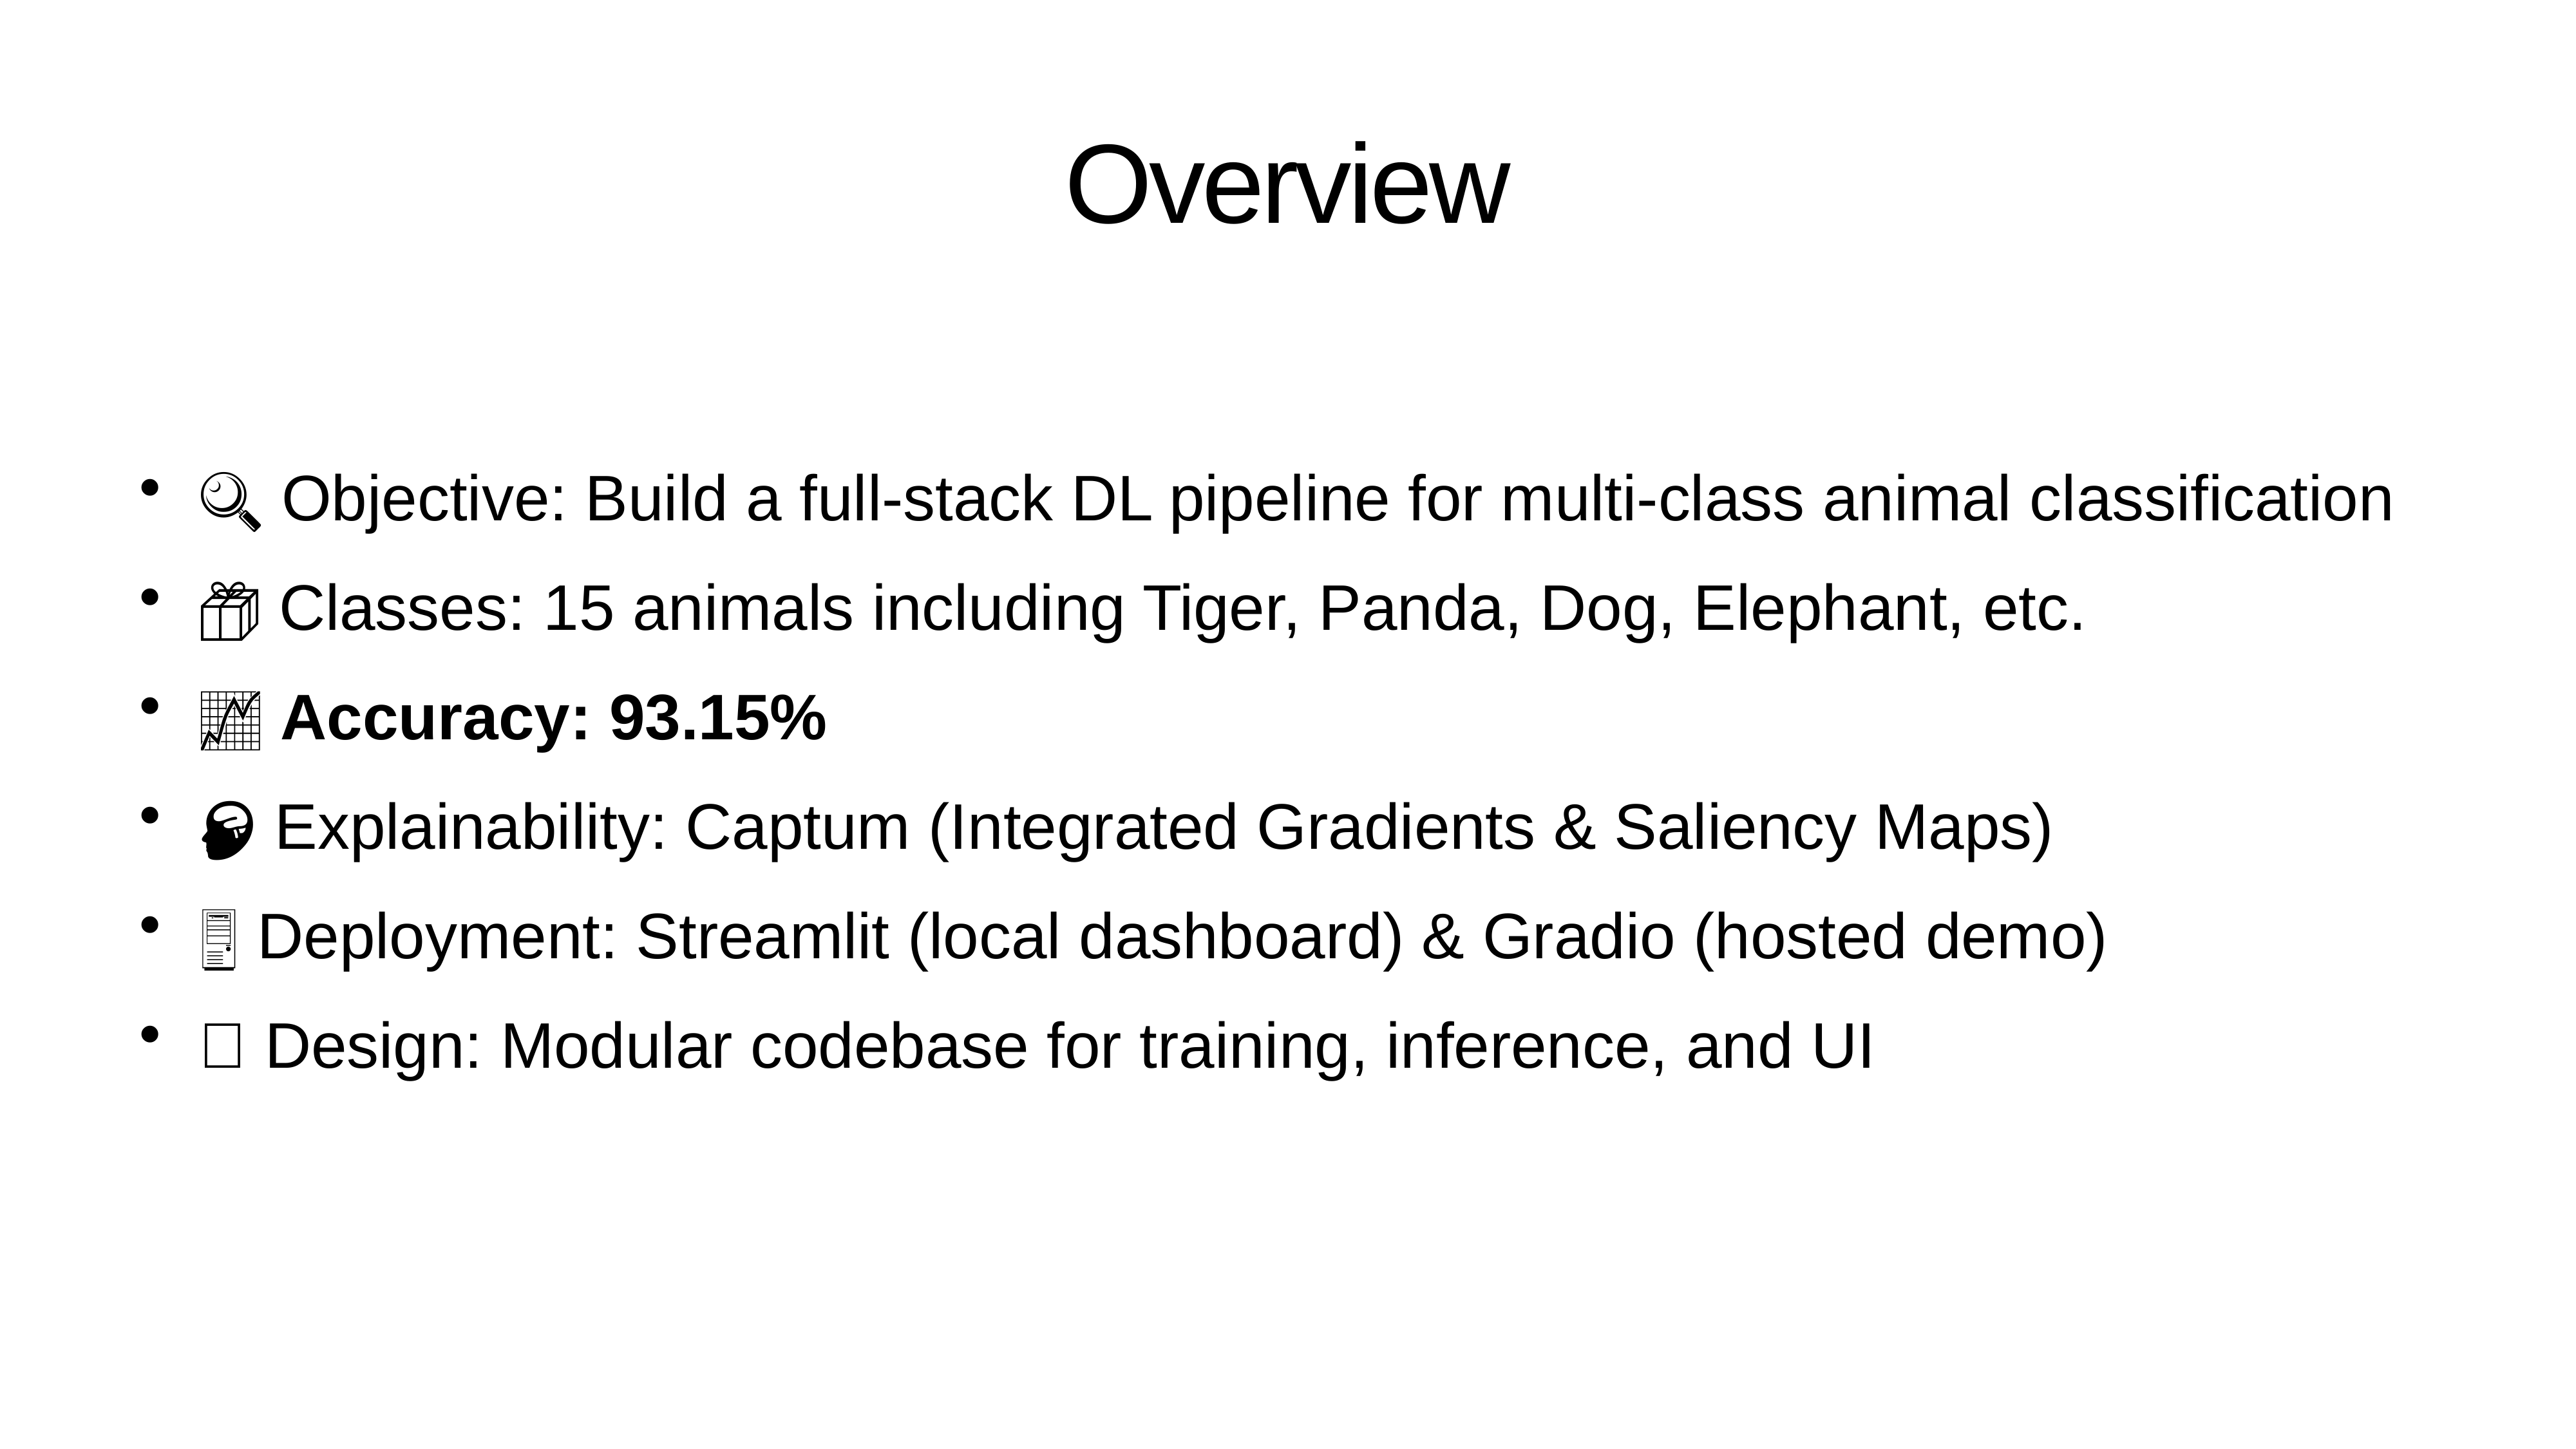

# Overview
🔍 Objective: Build a full-stack DL pipeline for multi-class animal classification
📦 Classes: 15 animals including Tiger, Panda, Dog, Elephant, etc.
📈 Accuracy: 93.15%
🧠 Explainability: Captum (Integrated Gradients & Saliency Maps)
🖥️ Deployment: Streamlit (local dashboard) & Gradio (hosted demo)
🧱 Design: Modular codebase for training, inference, and UI